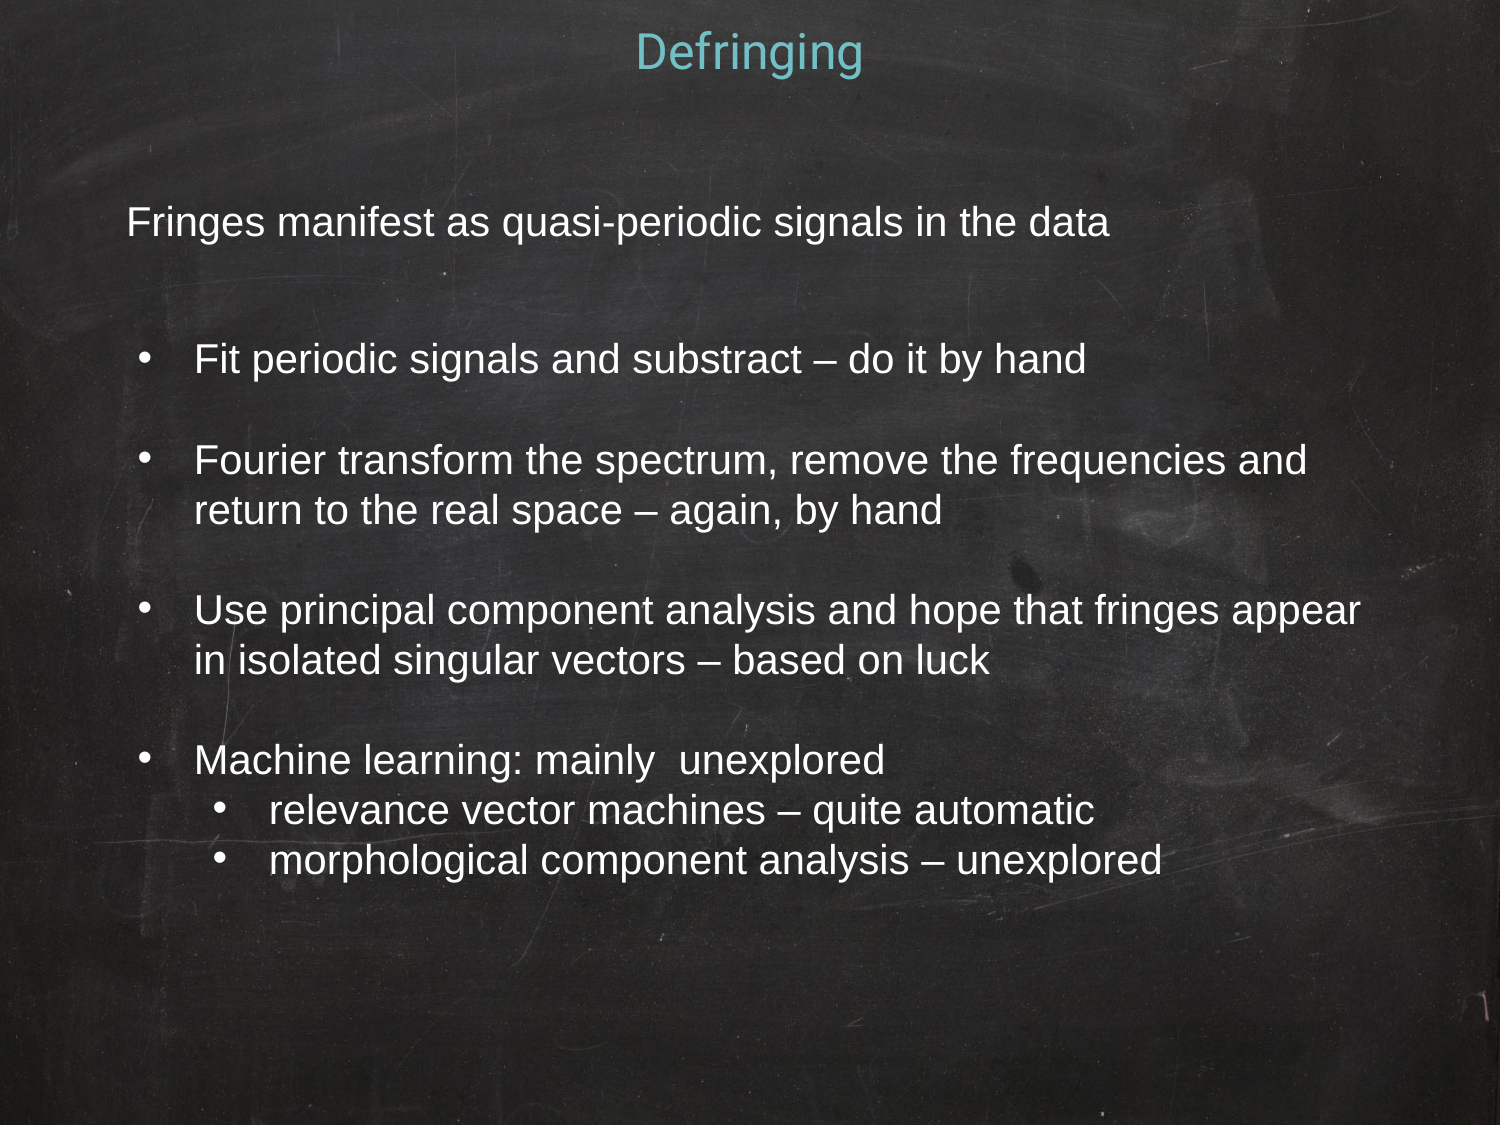

Defringing
Fringes manifest as quasi-periodic signals in the data
Fit periodic signals and substract – do it by hand

Fourier transform the spectrum, remove the frequencies and
return to the real space – again, by hand

Use principal component analysis and hope that fringes appear
in isolated singular vectors – based on luck

Machine learning: mainly  unexplored
relevance vector machines – quite automatic
morphological component analysis – unexplored